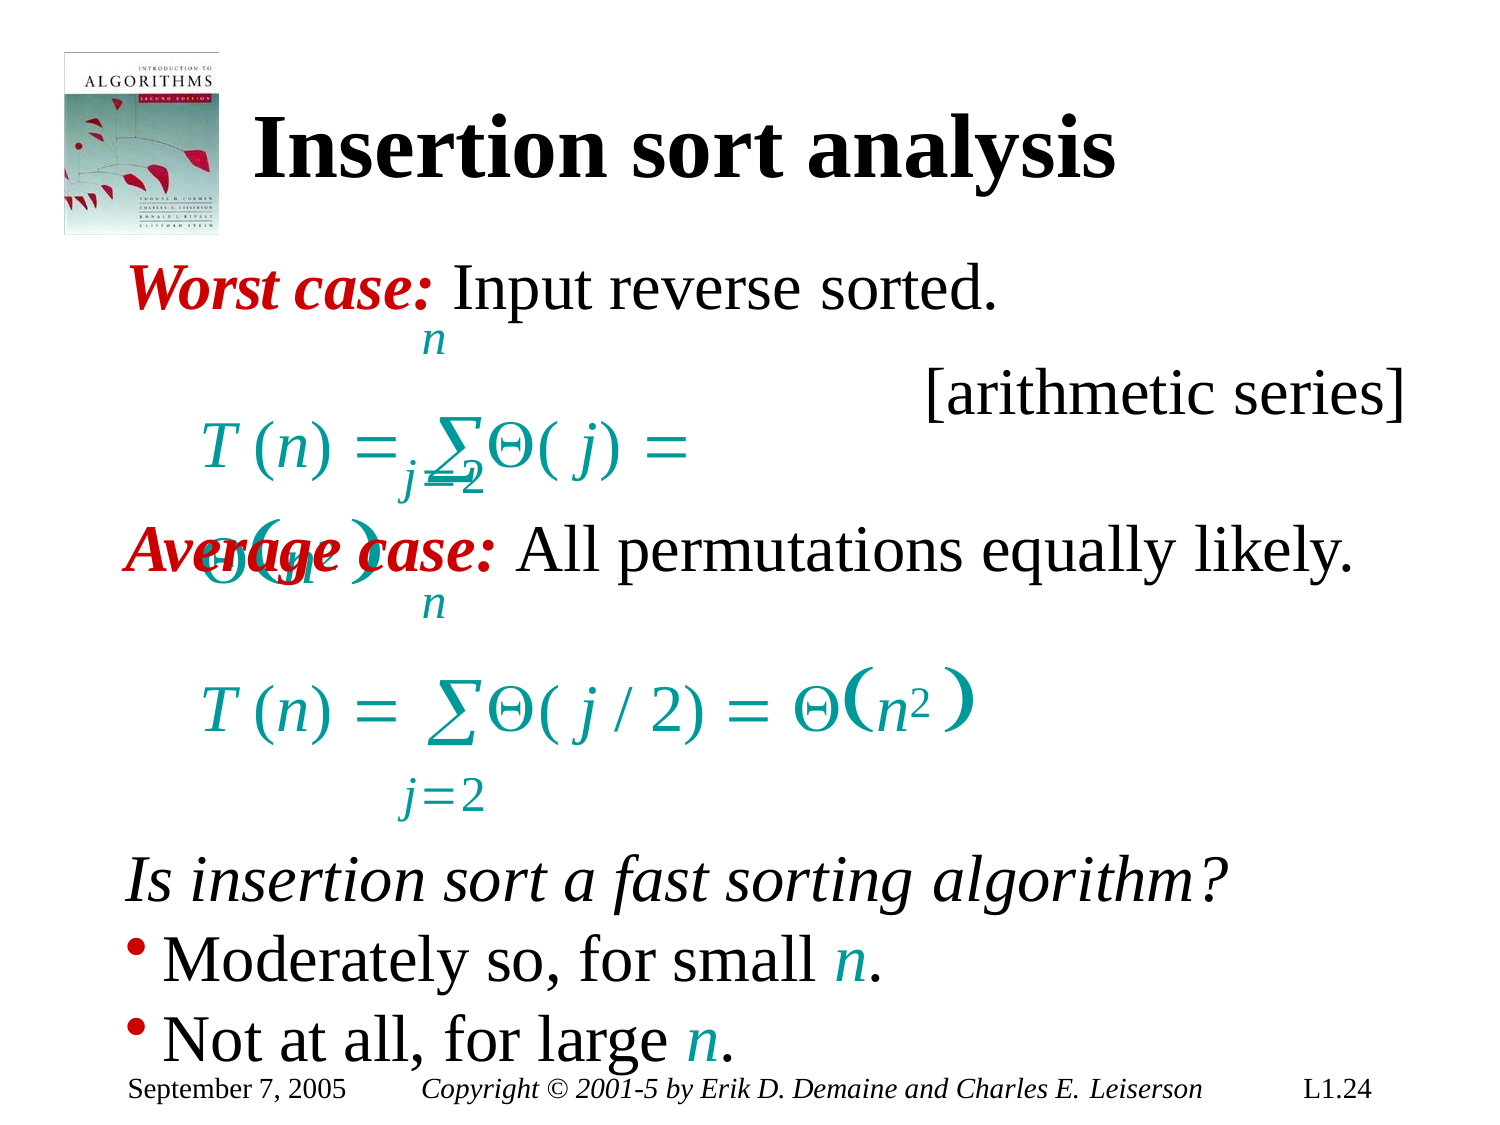

# Insertion sort analysis
Worst case: Input reverse sorted.
n
T (n) = ∑Θ( j) = Θ(n2 )
[arithmetic series]
j=2
Average case: All permutations equally likely.
T (n) = ∑Θ( j / 2) = Θ(n2 )
j=2
Is insertion sort a fast sorting algorithm?
Moderately so, for small n.
Not at all, for large n.
n
September 7, 2005
Copyright © 2001-5 by Erik D. Demaine and Charles E. Leiserson
L1.24